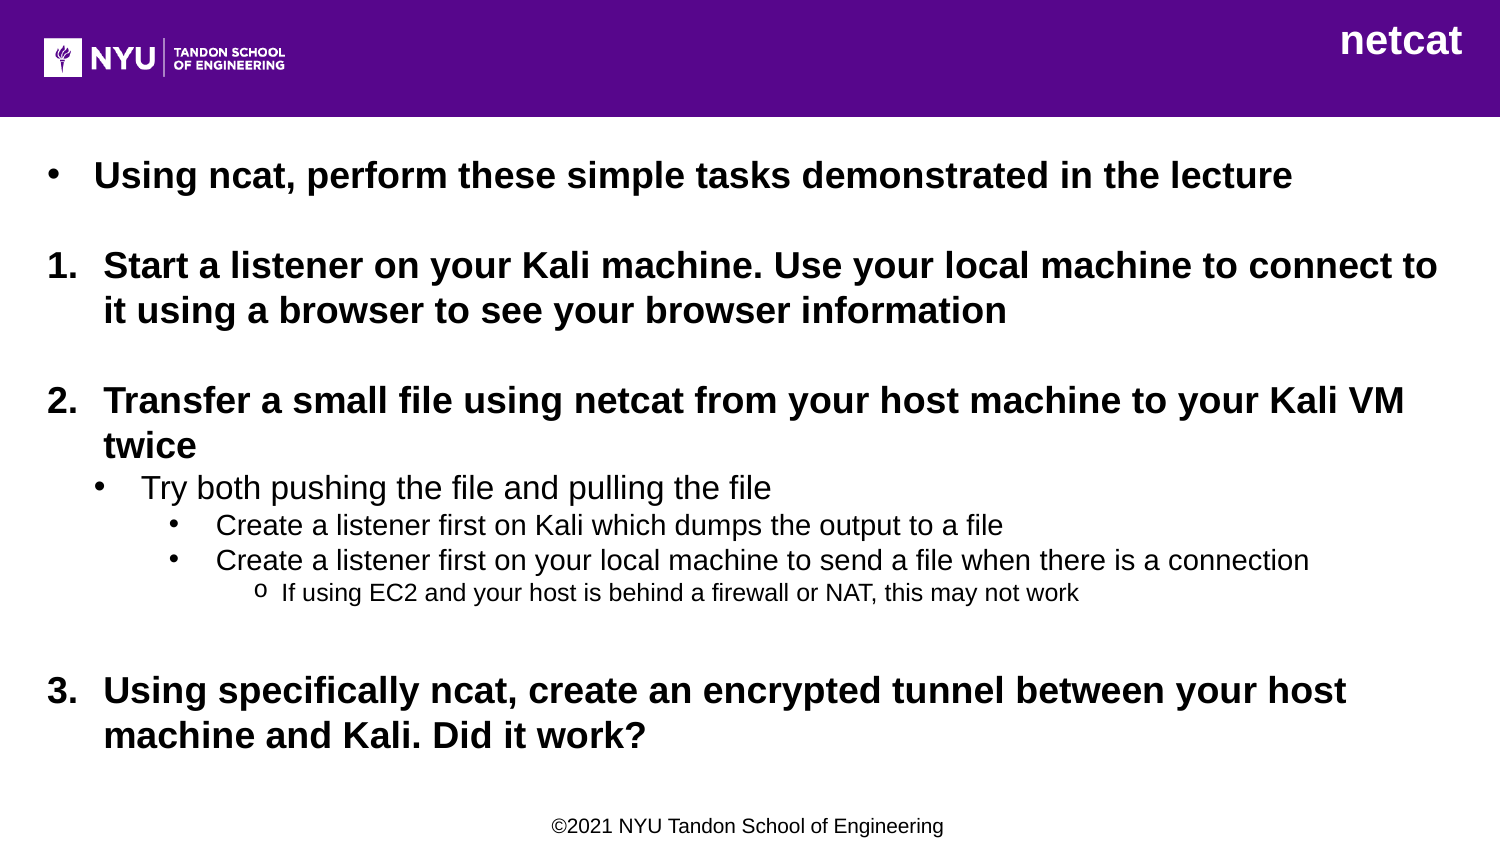

netcat
Using ncat, perform these simple tasks demonstrated in the lecture

Start a listener on your Kali machine. Use your local machine to connect to it using a browser to see your browser information

Transfer a small file using netcat from your host machine to your Kali VM twice
Try both pushing the file and pulling the file
Create a listener first on Kali which dumps the output to a file
Create a listener first on your local machine to send a file when there is a connection
If using EC2 and your host is behind a firewall or NAT, this may not work

Using specifically ncat, create an encrypted tunnel between your host machine and Kali. Did it work?